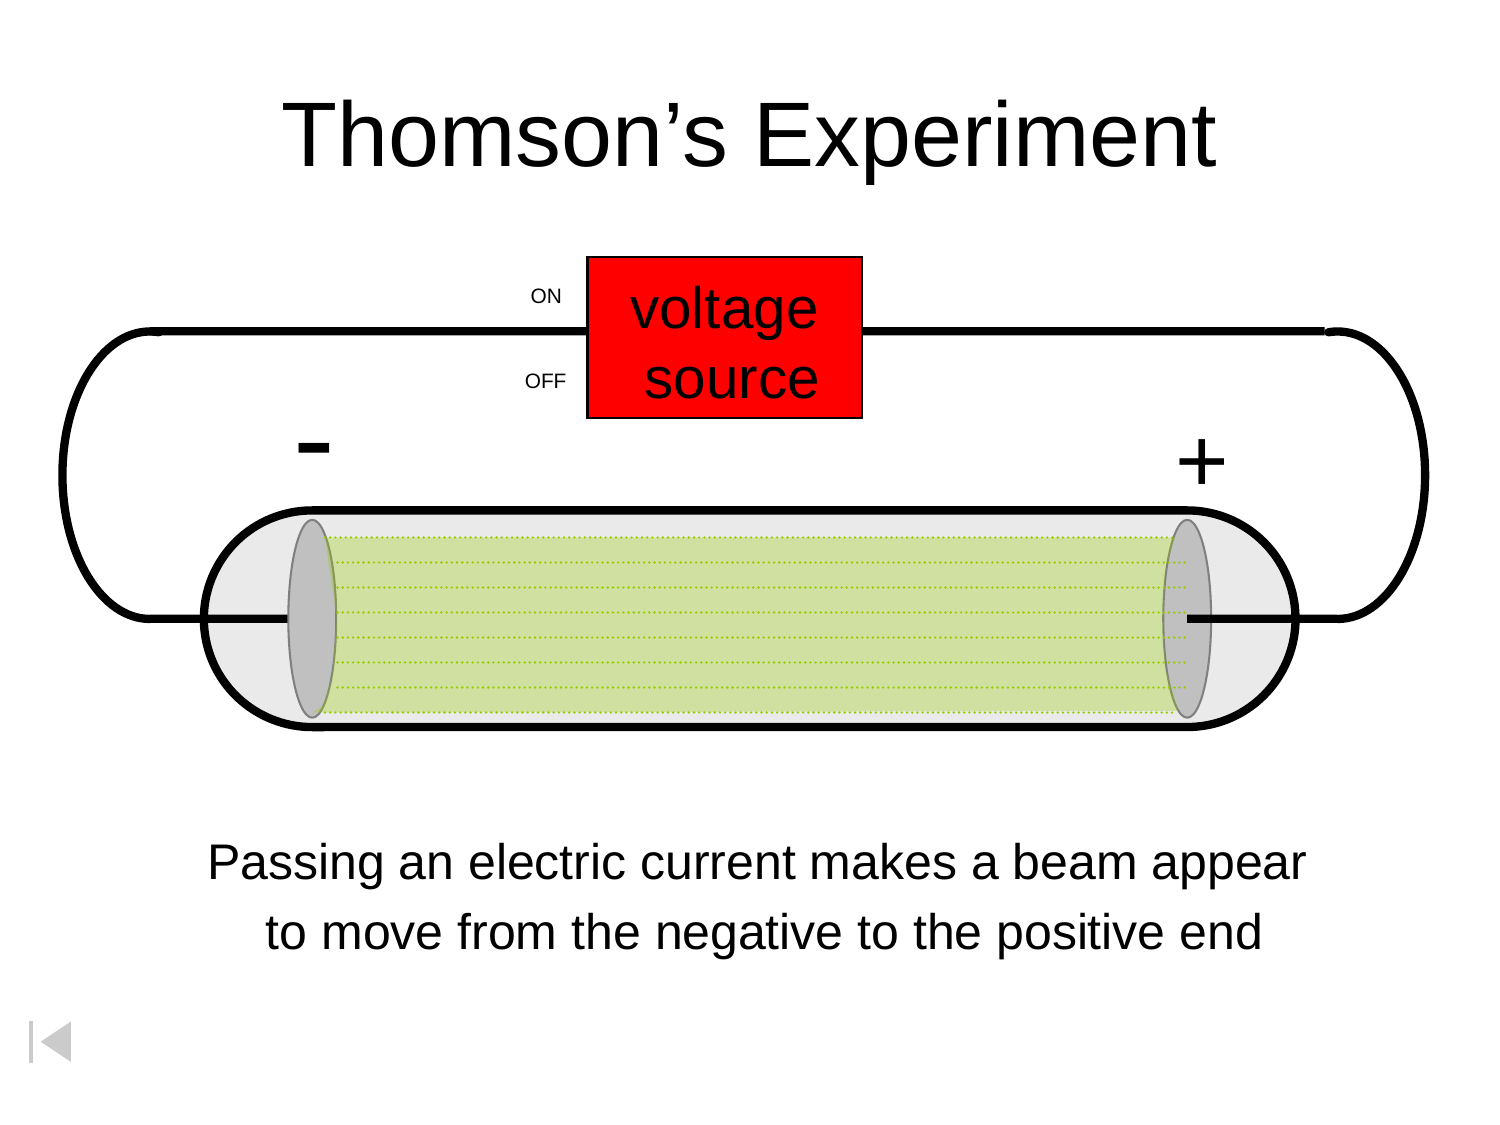

# Thomson’s Experiment

voltage
source
ON

-
OFF
+

Passing an electric current makes a beam appear
to move from the negative to the positive end